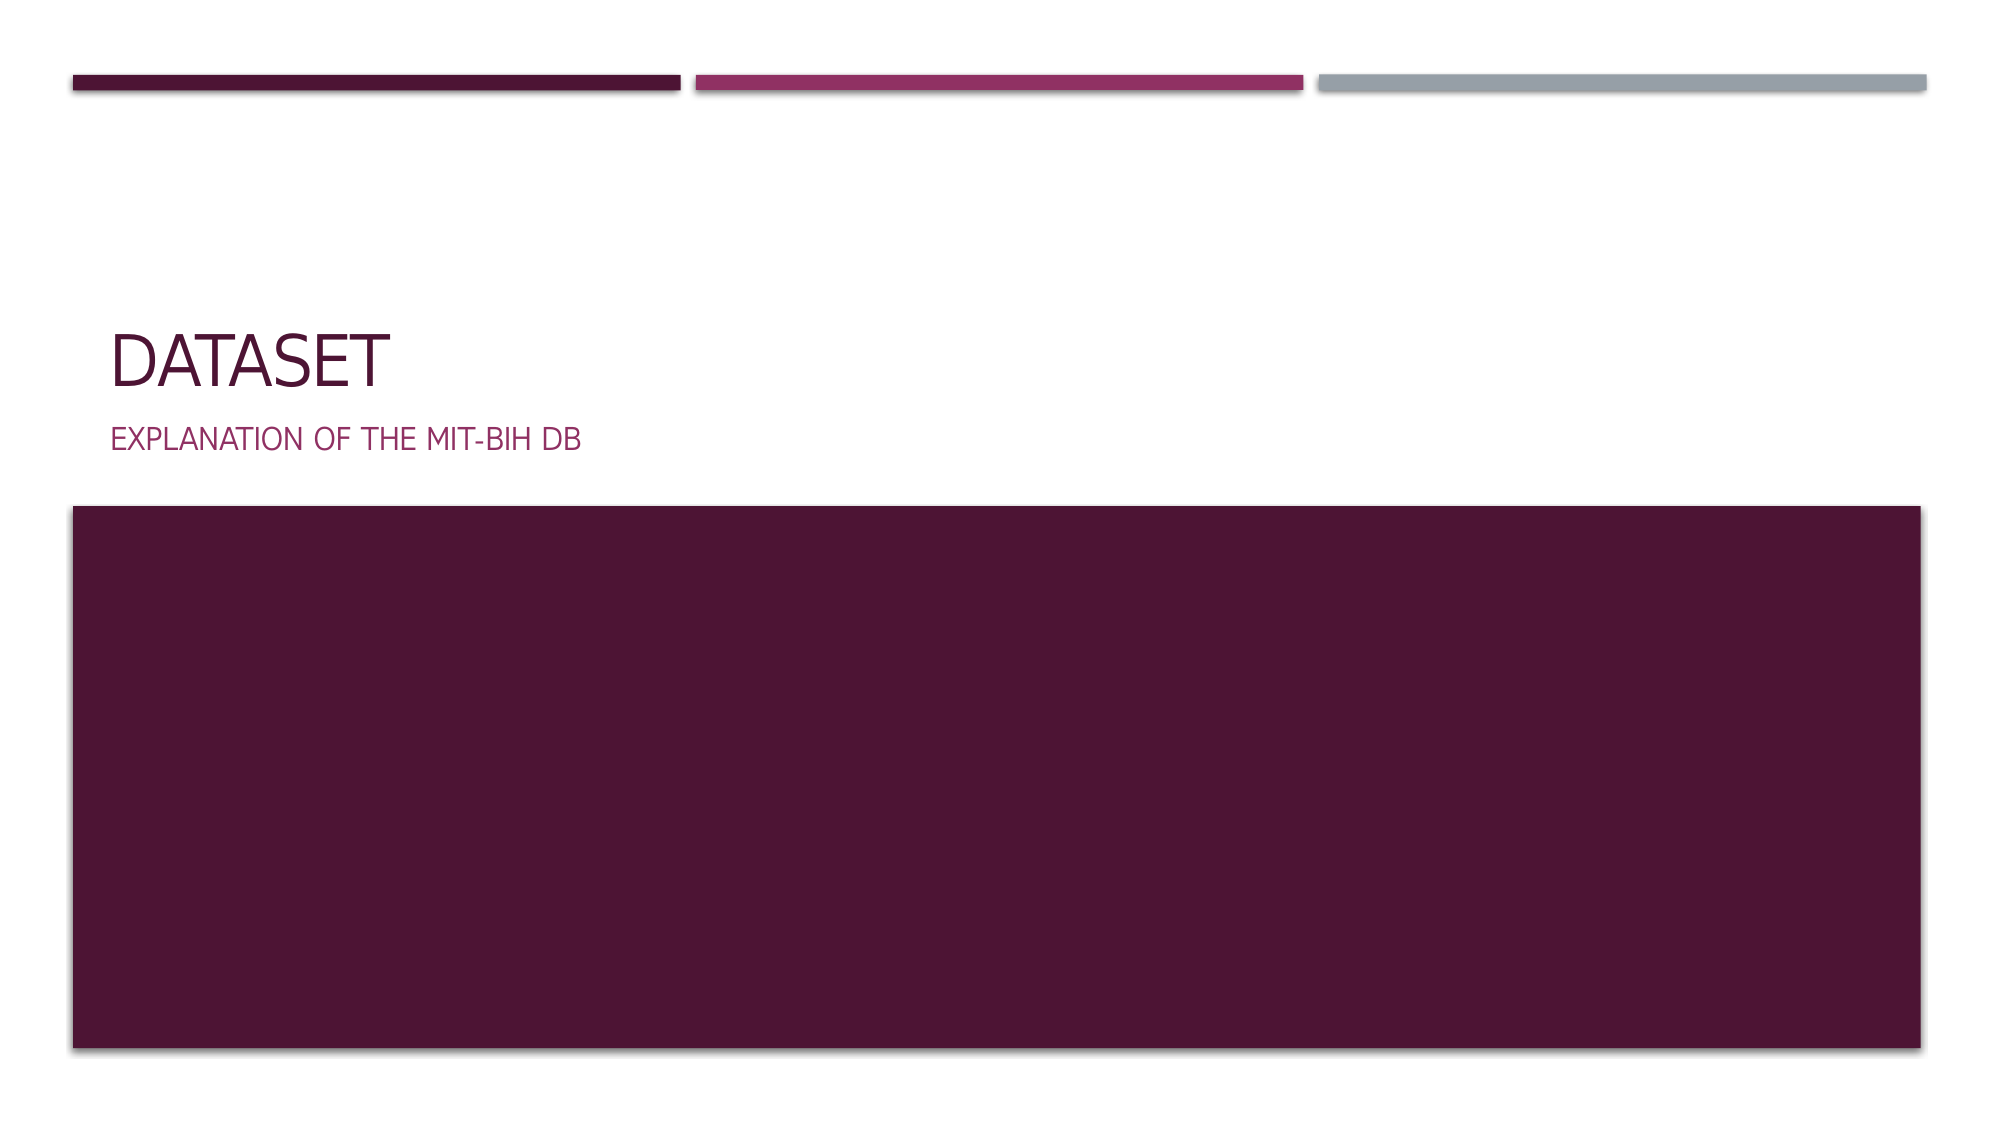

# DATASET
Explanation of the MIT-bih db